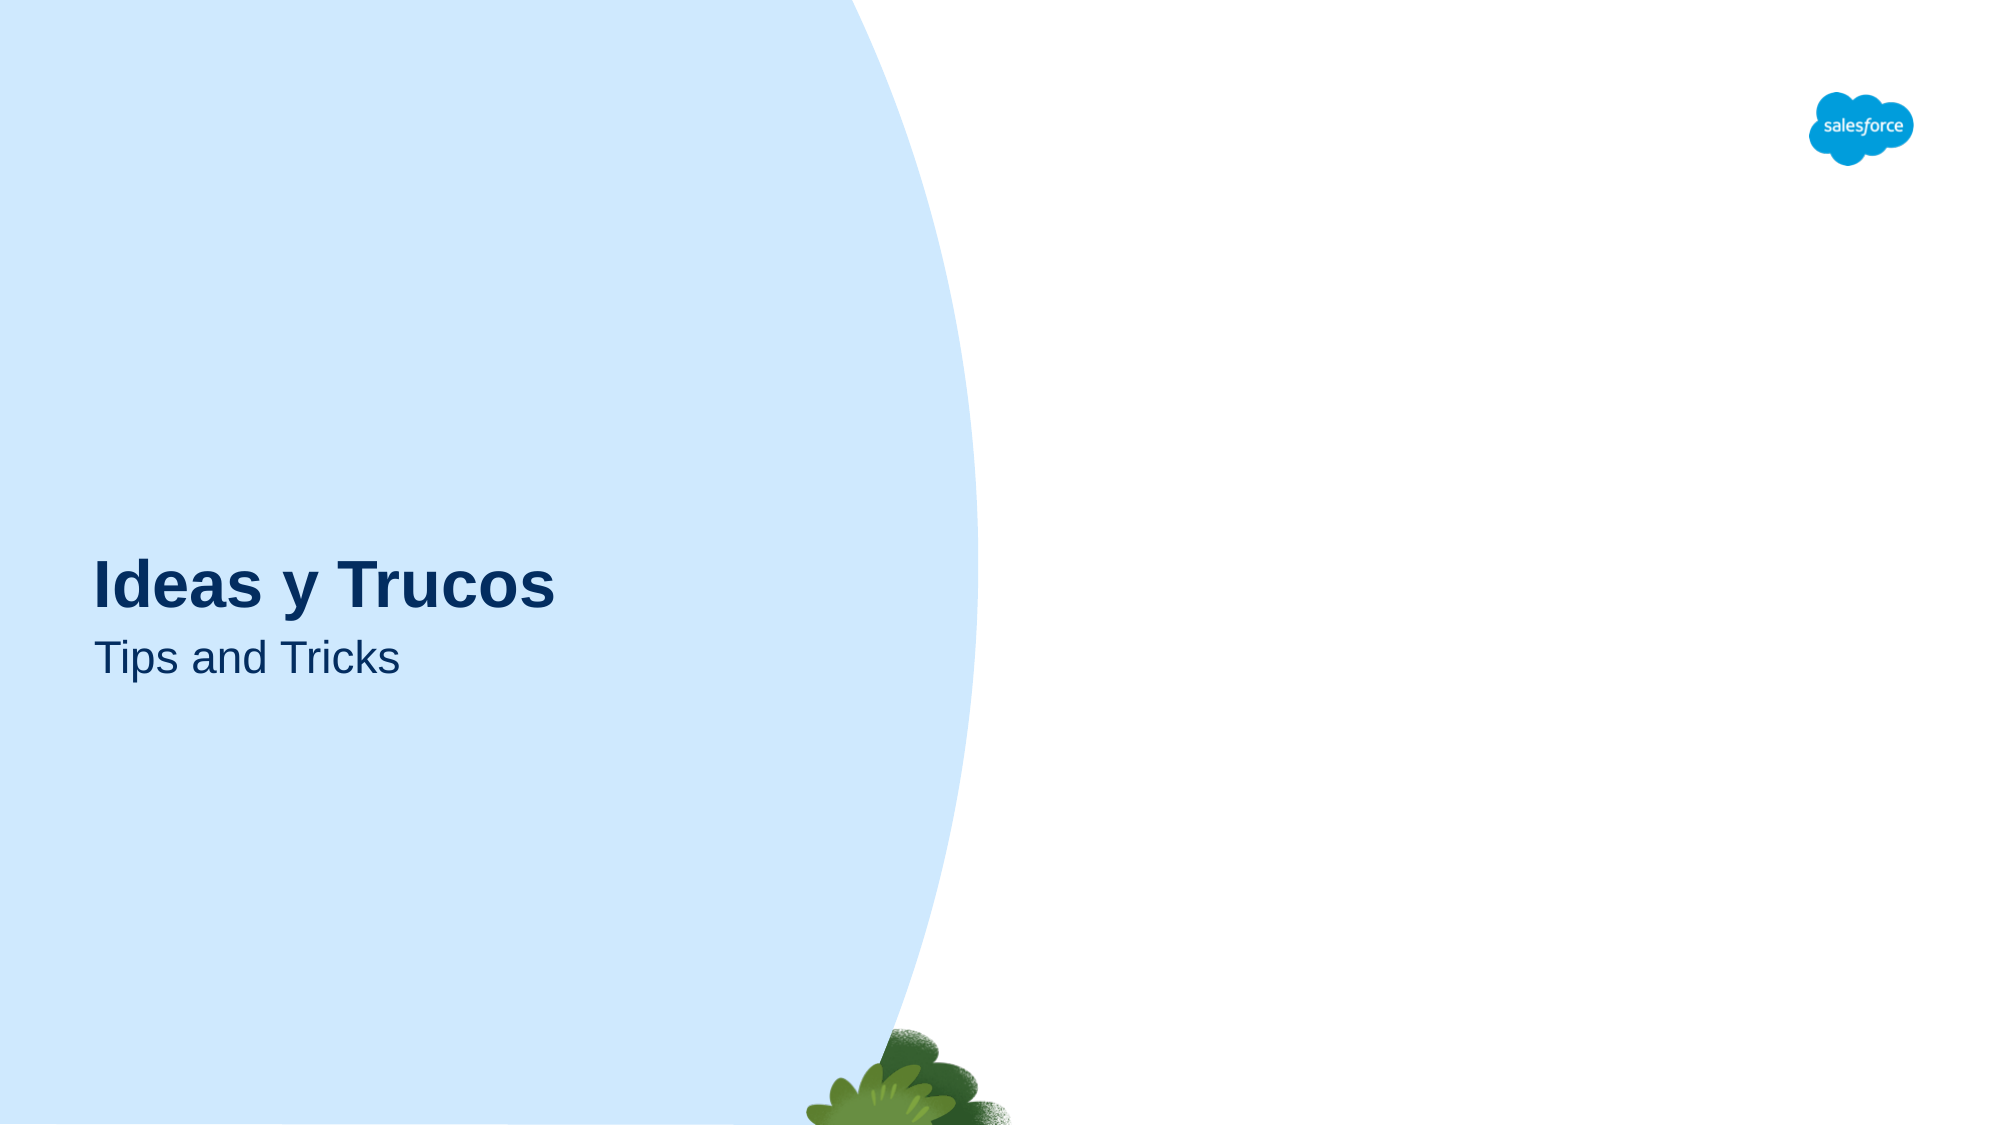

# Ideas y Trucos

Tips and Tricks